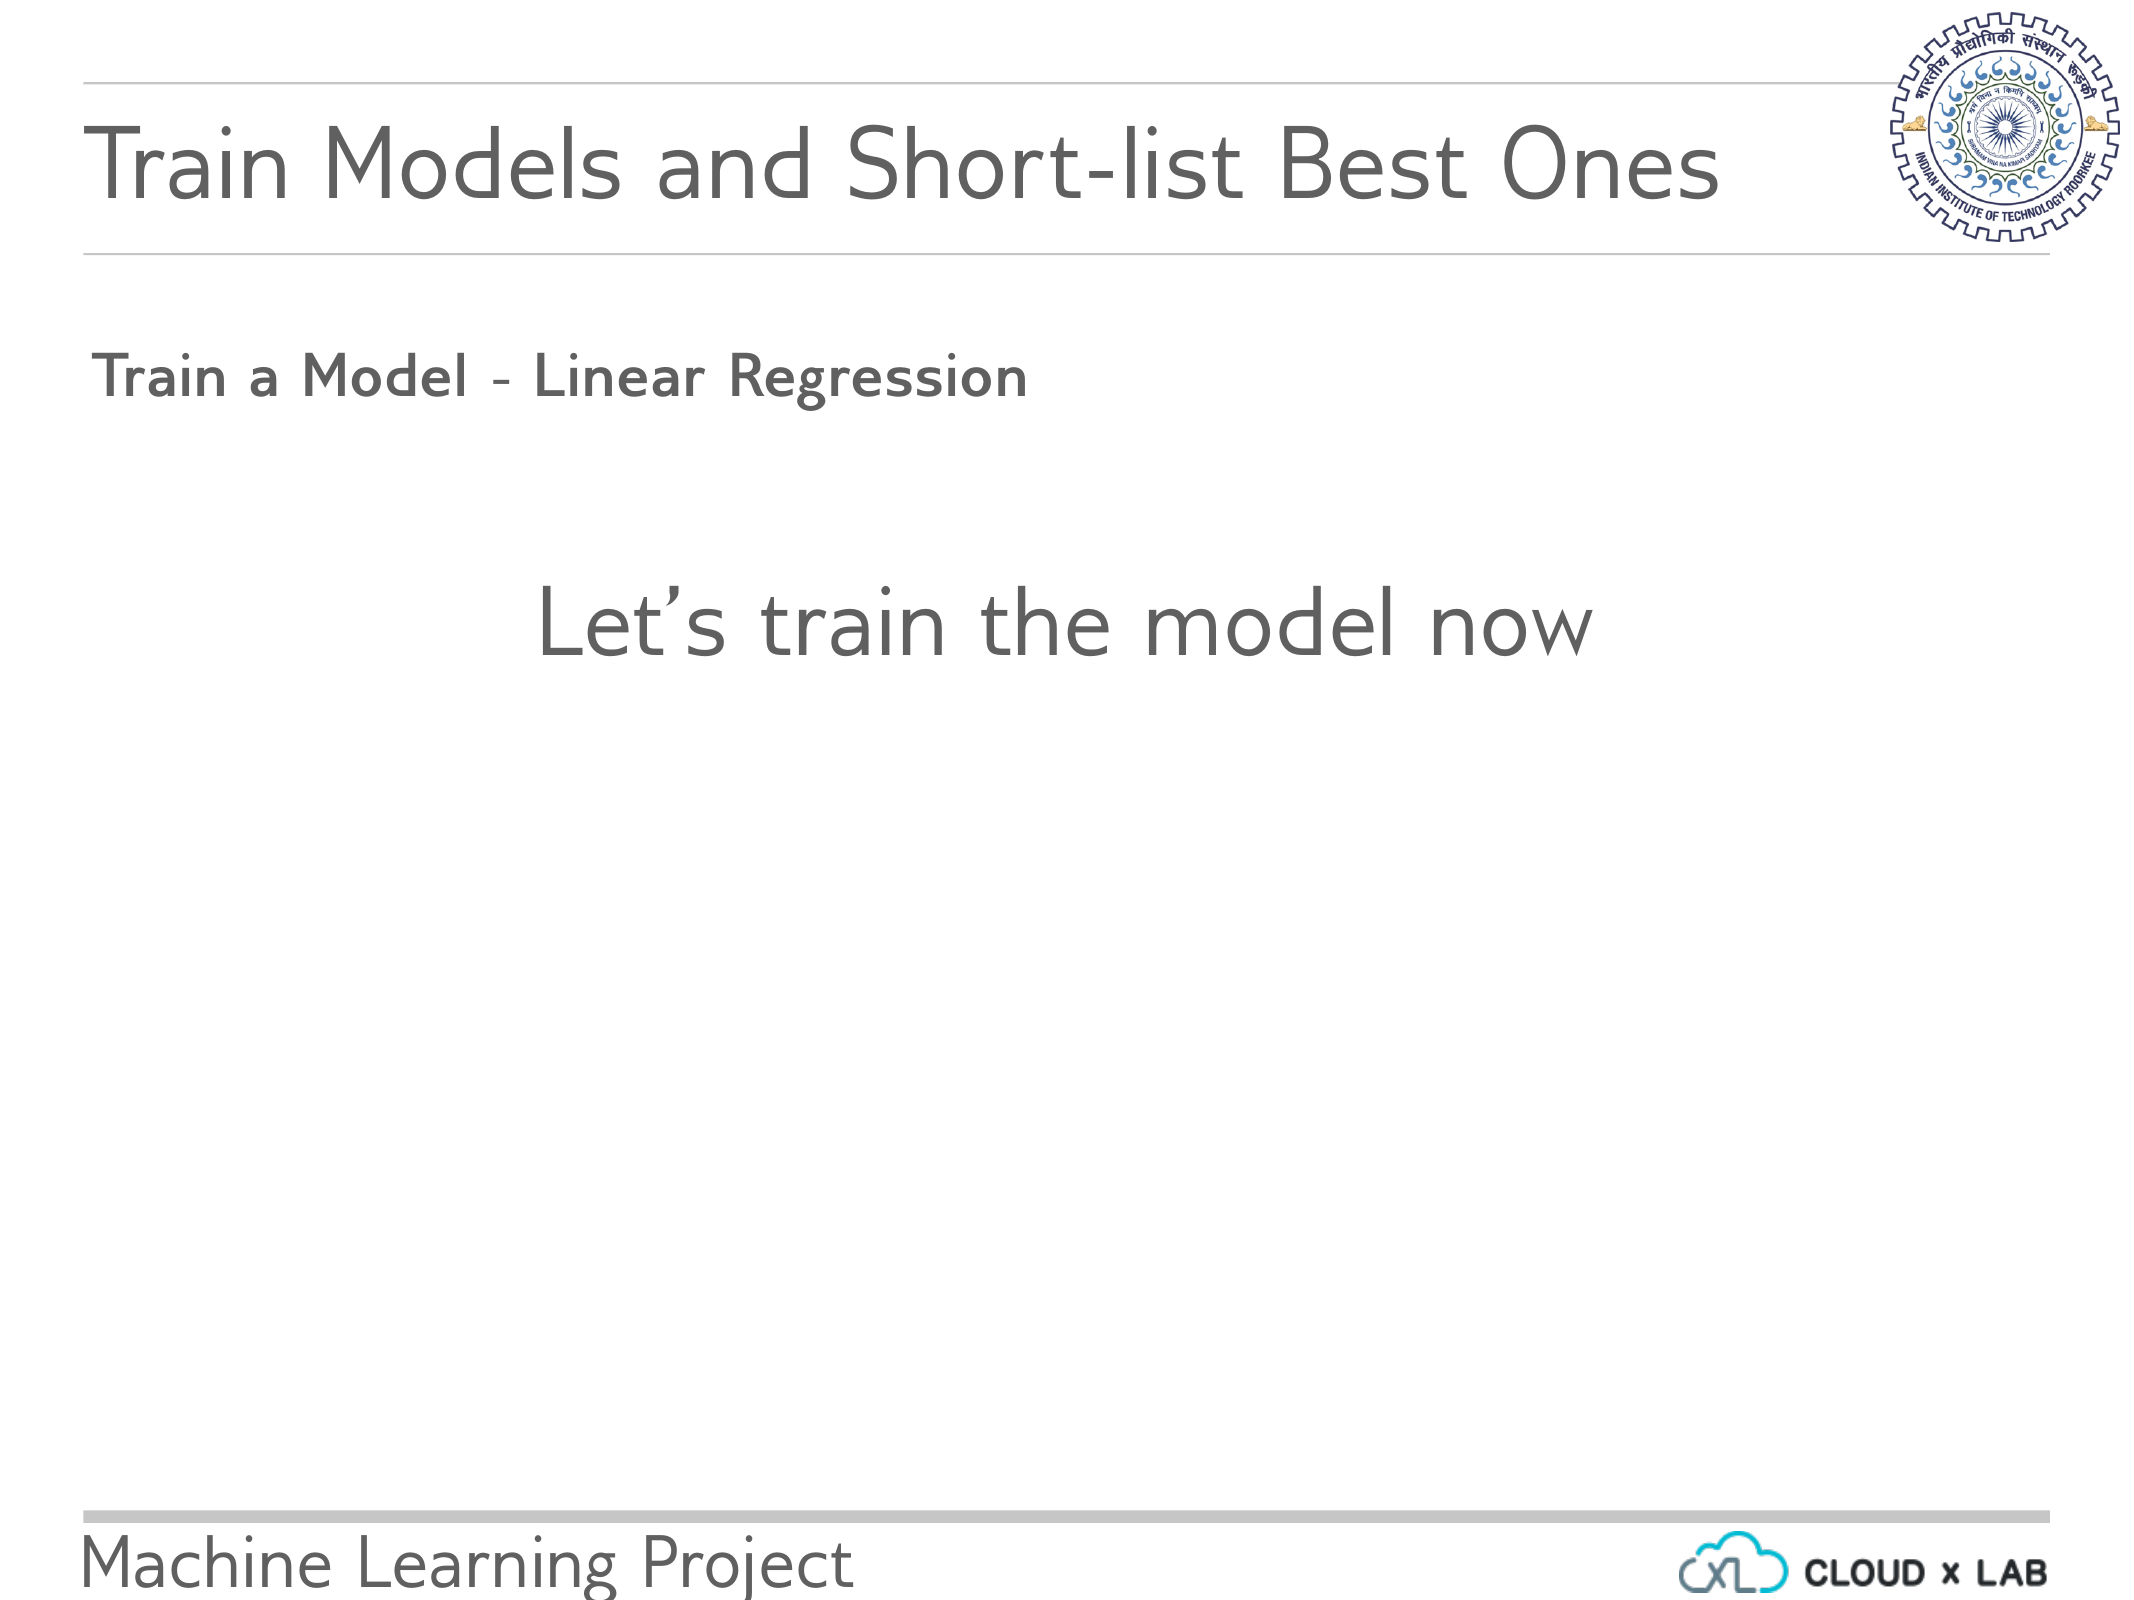

Train Models and Short-list Best Ones
Train a Model - Linear Regression

Let’s train the model now